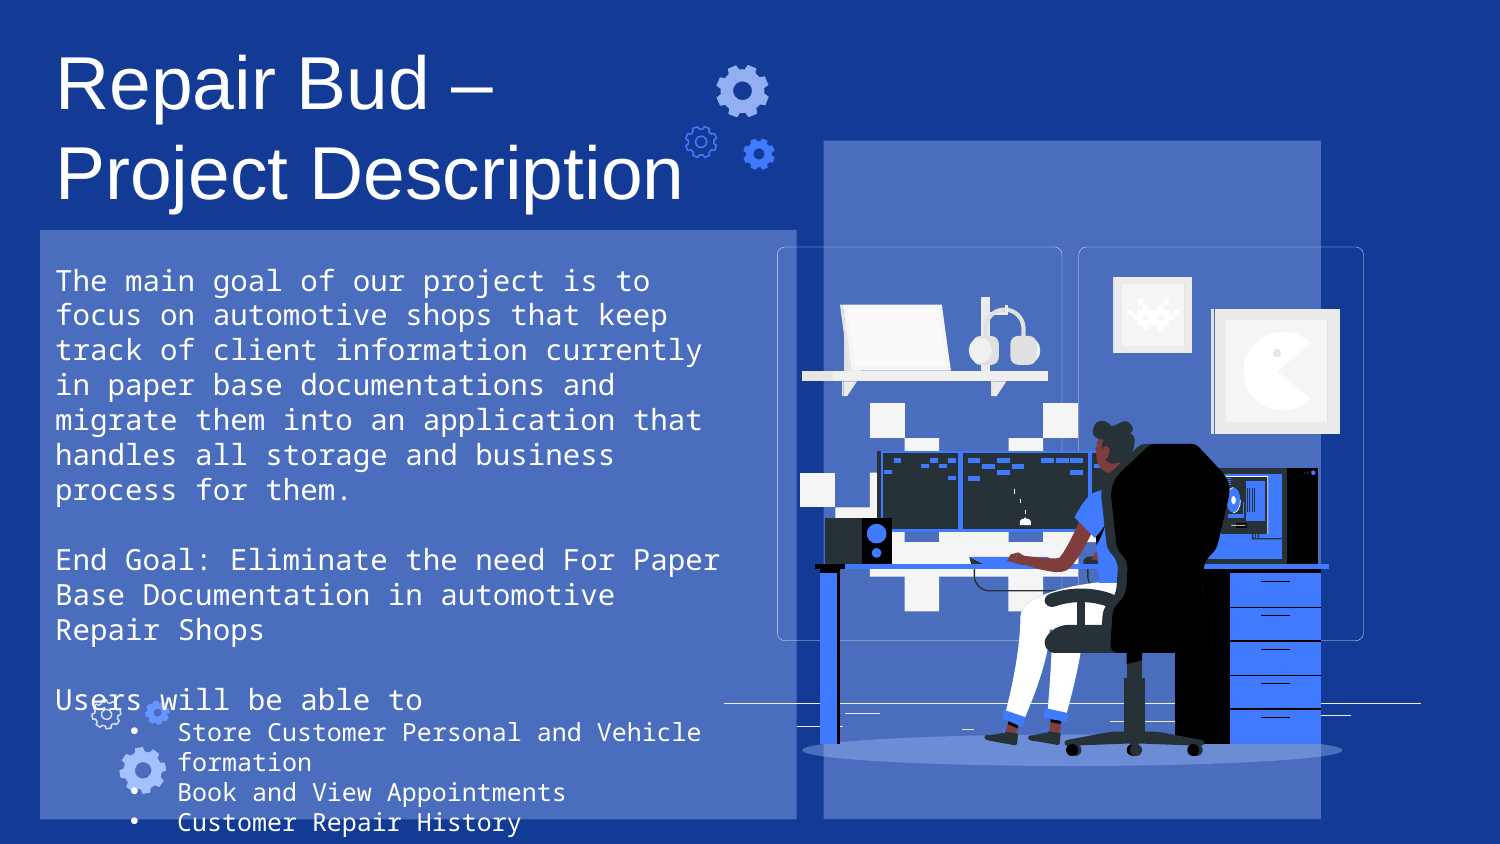

# Repair Bud – Project Description

The main goal of our project is to focus on automotive shops that keep track of client information currently in paper base documentations and migrate them into an application that handles all storage and business process for them.

End Goal: Eliminate the need For Paper Base Documentation in automotive Repair Shops

Users will be able to
Store Customer Personal and Vehicle formation
Book and View Appointments
Customer Repair History